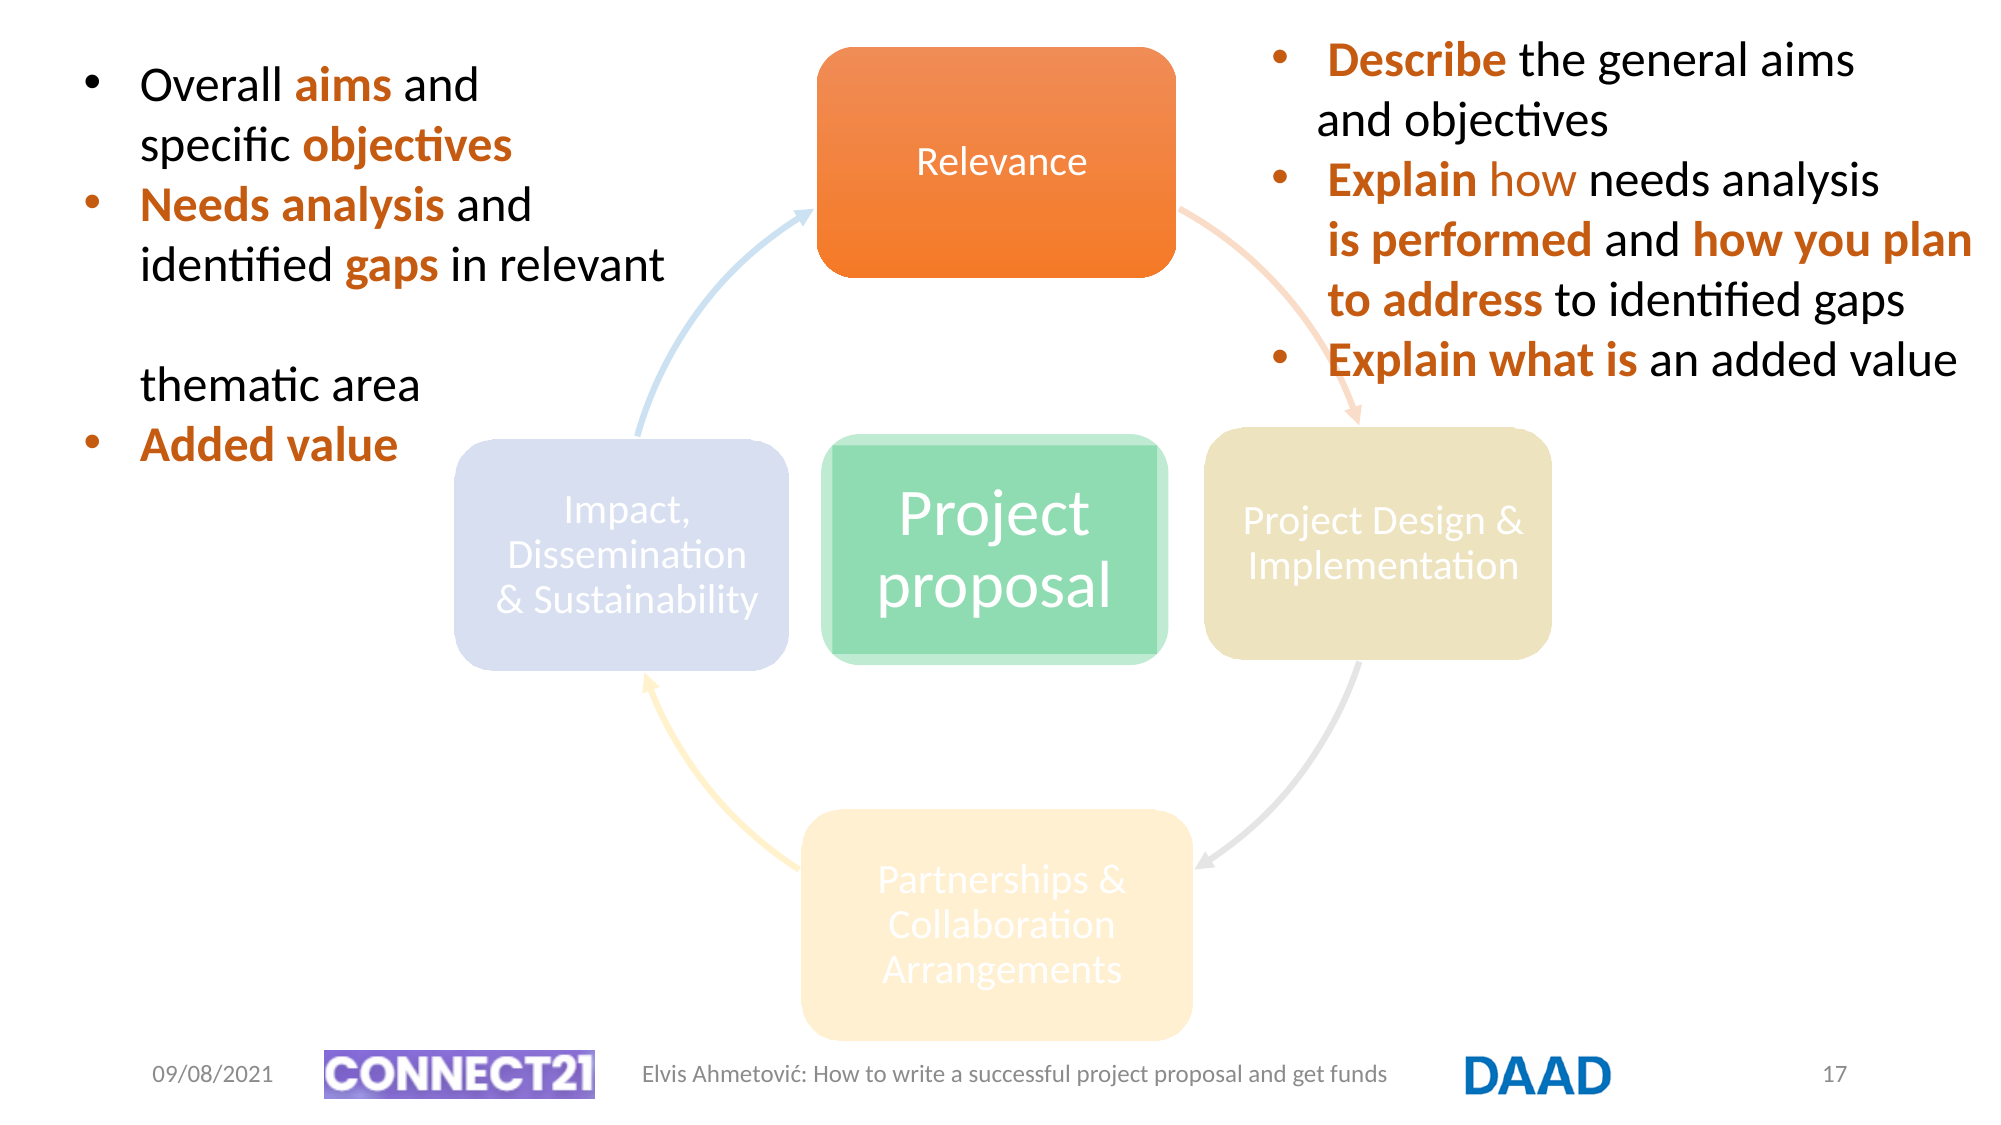

Describe the general aims
    and objectives
Explain how needs analysis
     is performed and how you plan
     to address to identified gaps
Explain what is an added value
Overall aims and
     specific objectives
Needs analysis and
     identified gaps in relevant
     thematic area
Added value
Relevance
Project Design & Implementation
Partnerships & Collaboration Arrangements
Impact, Dissemination & Sustainability

Project proposal
09/08/2021
Elvis Ahmetović: How to write a successful project proposal and get funds
17